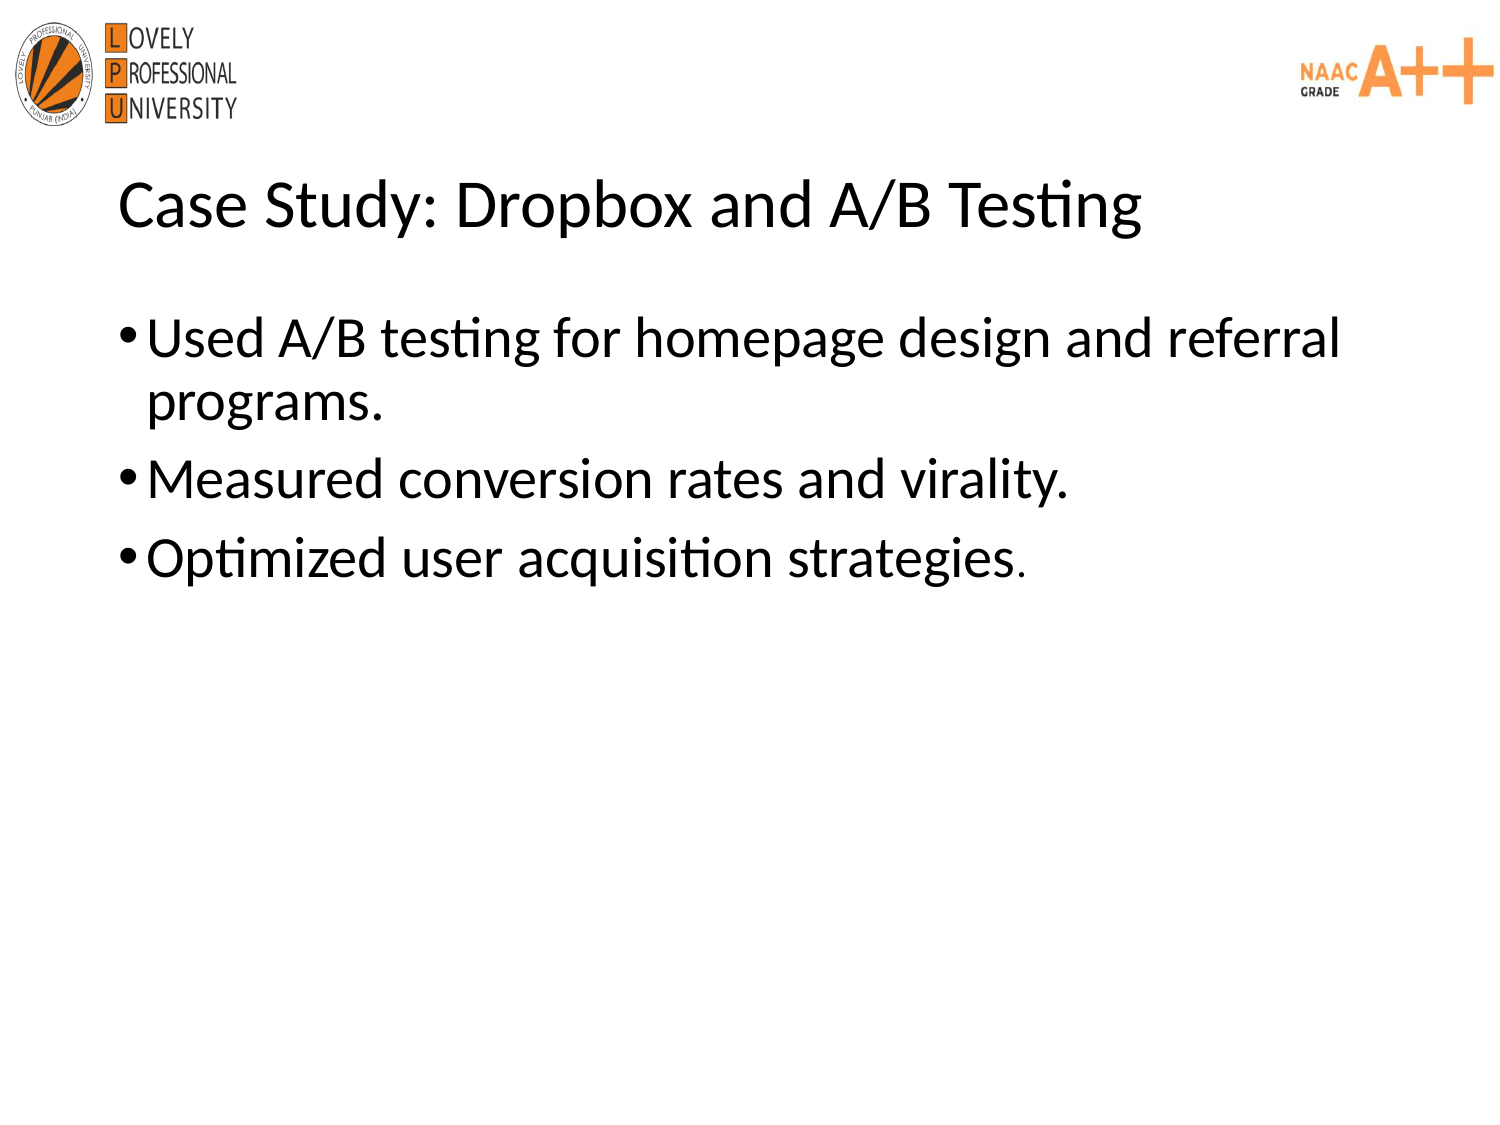

# Case Study: Dropbox and A/B Testing
Used A/B testing for homepage design and referral programs.
Measured conversion rates and virality.
Optimized user acquisition strategies.